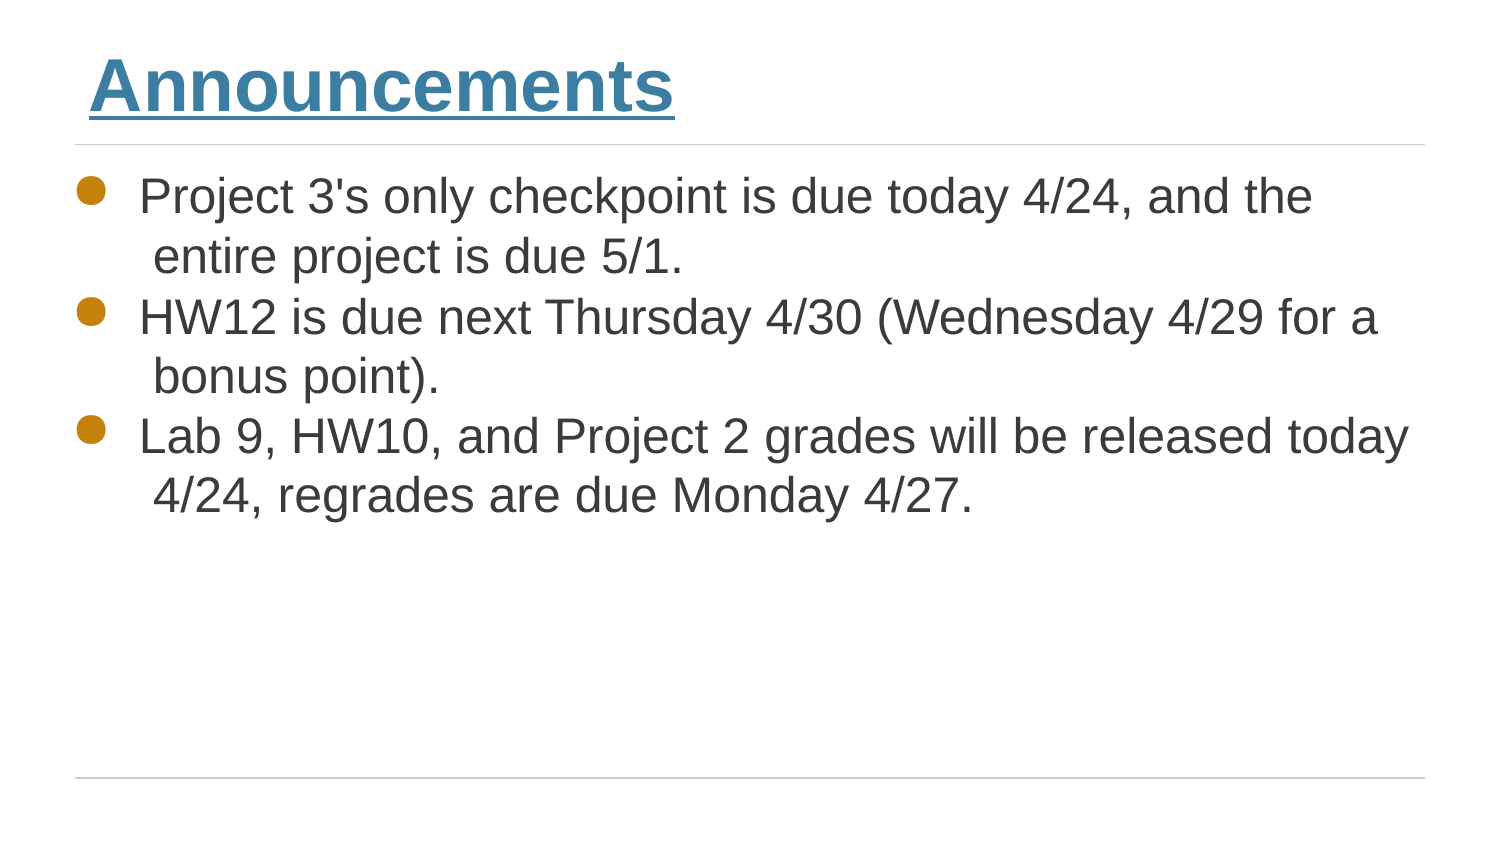

# Announcements
Project 3's only checkpoint is due today 4/24, and the  entire project is due 5/1.
HW12 is due next Thursday 4/30 (Wednesday 4/29 for a  bonus point).
Lab 9, HW10, and Project 2 grades will be released today  4/24, regrades are due Monday 4/27.